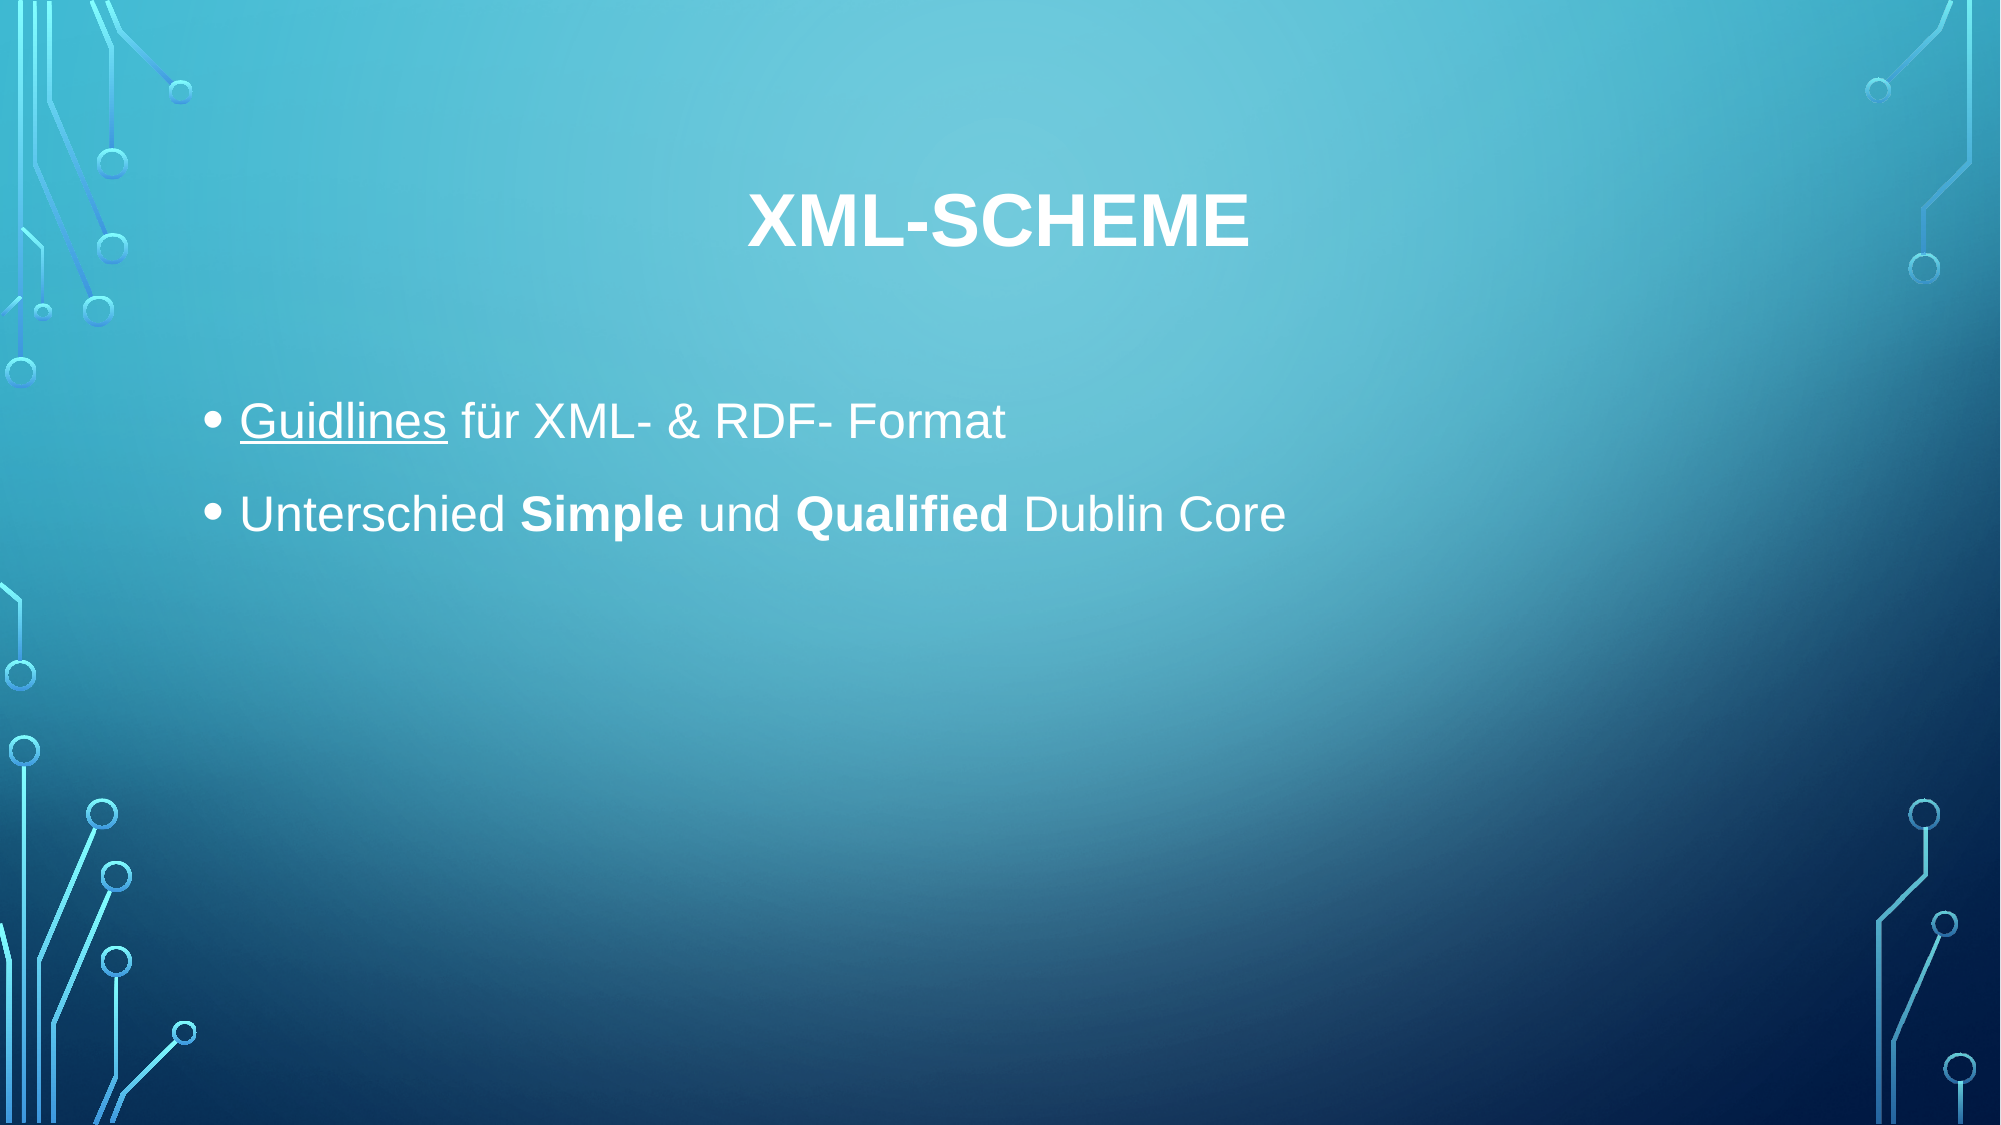

# Xml-scheme
Guidlines für XML- & RDF- Format
Unterschied Simple und Qualified Dublin Core